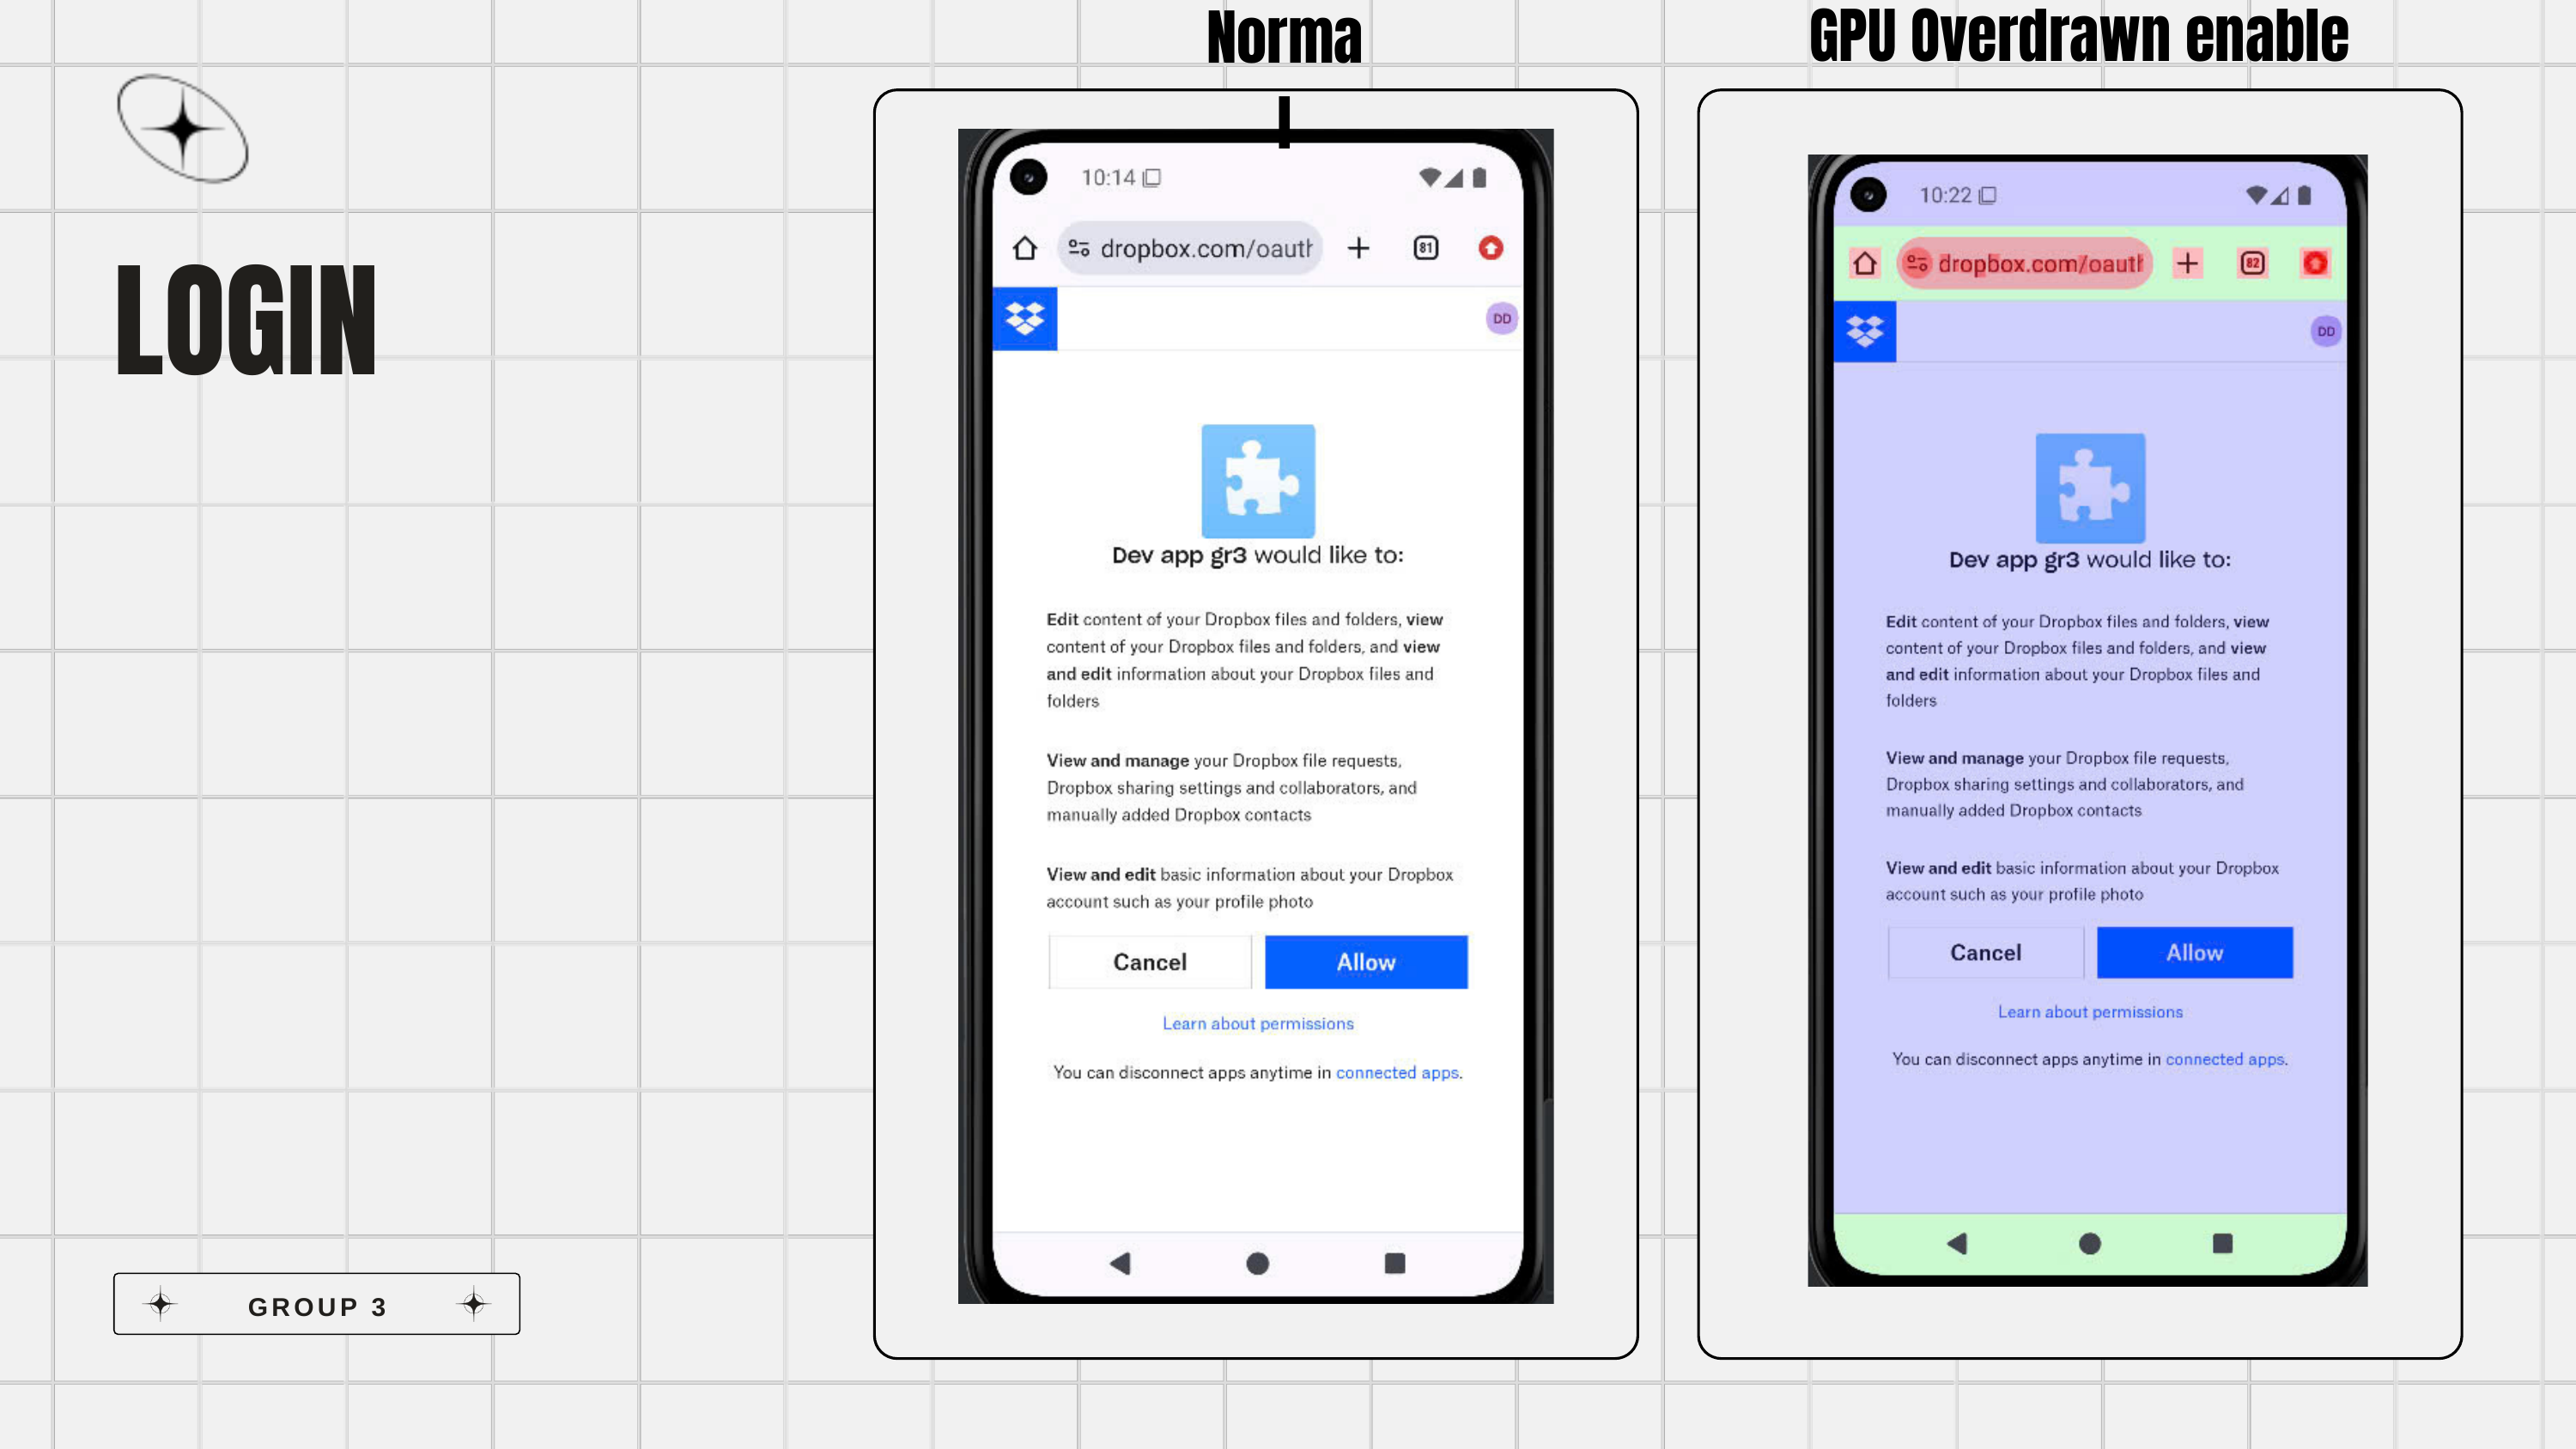

GPU Overdrawn enable
Normal

LOGIN

GROUP 3